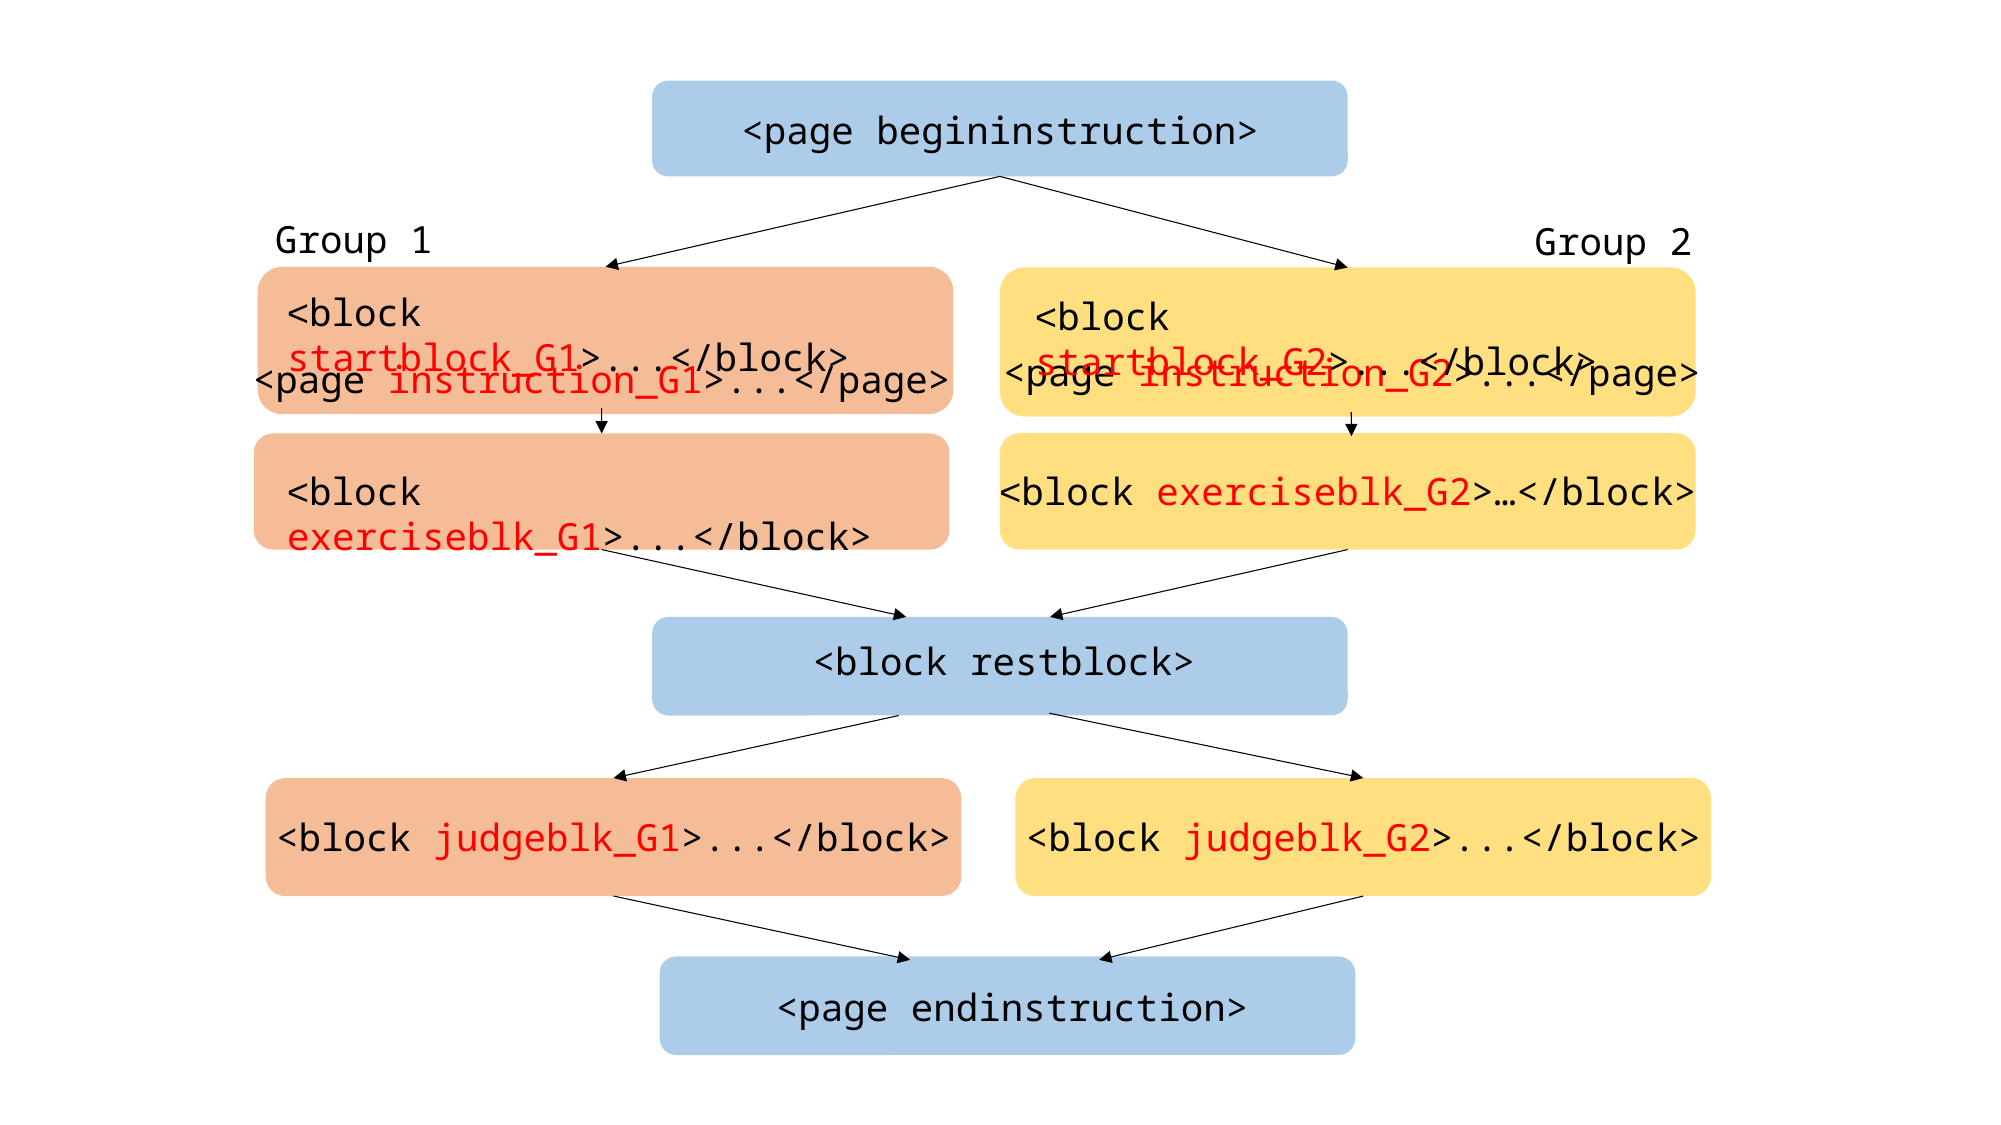

<page begininstruction>
Group 1
Group 2

<block startblock_G1>...</block>
<block startblock_G2>...</block>
<page instruction_G2>...</page>
<page instruction_G1>...</page>

<block exerciseblk_G2>…</block>

<block exerciseblk_G1>...</block>

<block restblock>

<block judgeblk_G1>...</block>

<block judgeblk_G2>...</block>

<page endinstruction>